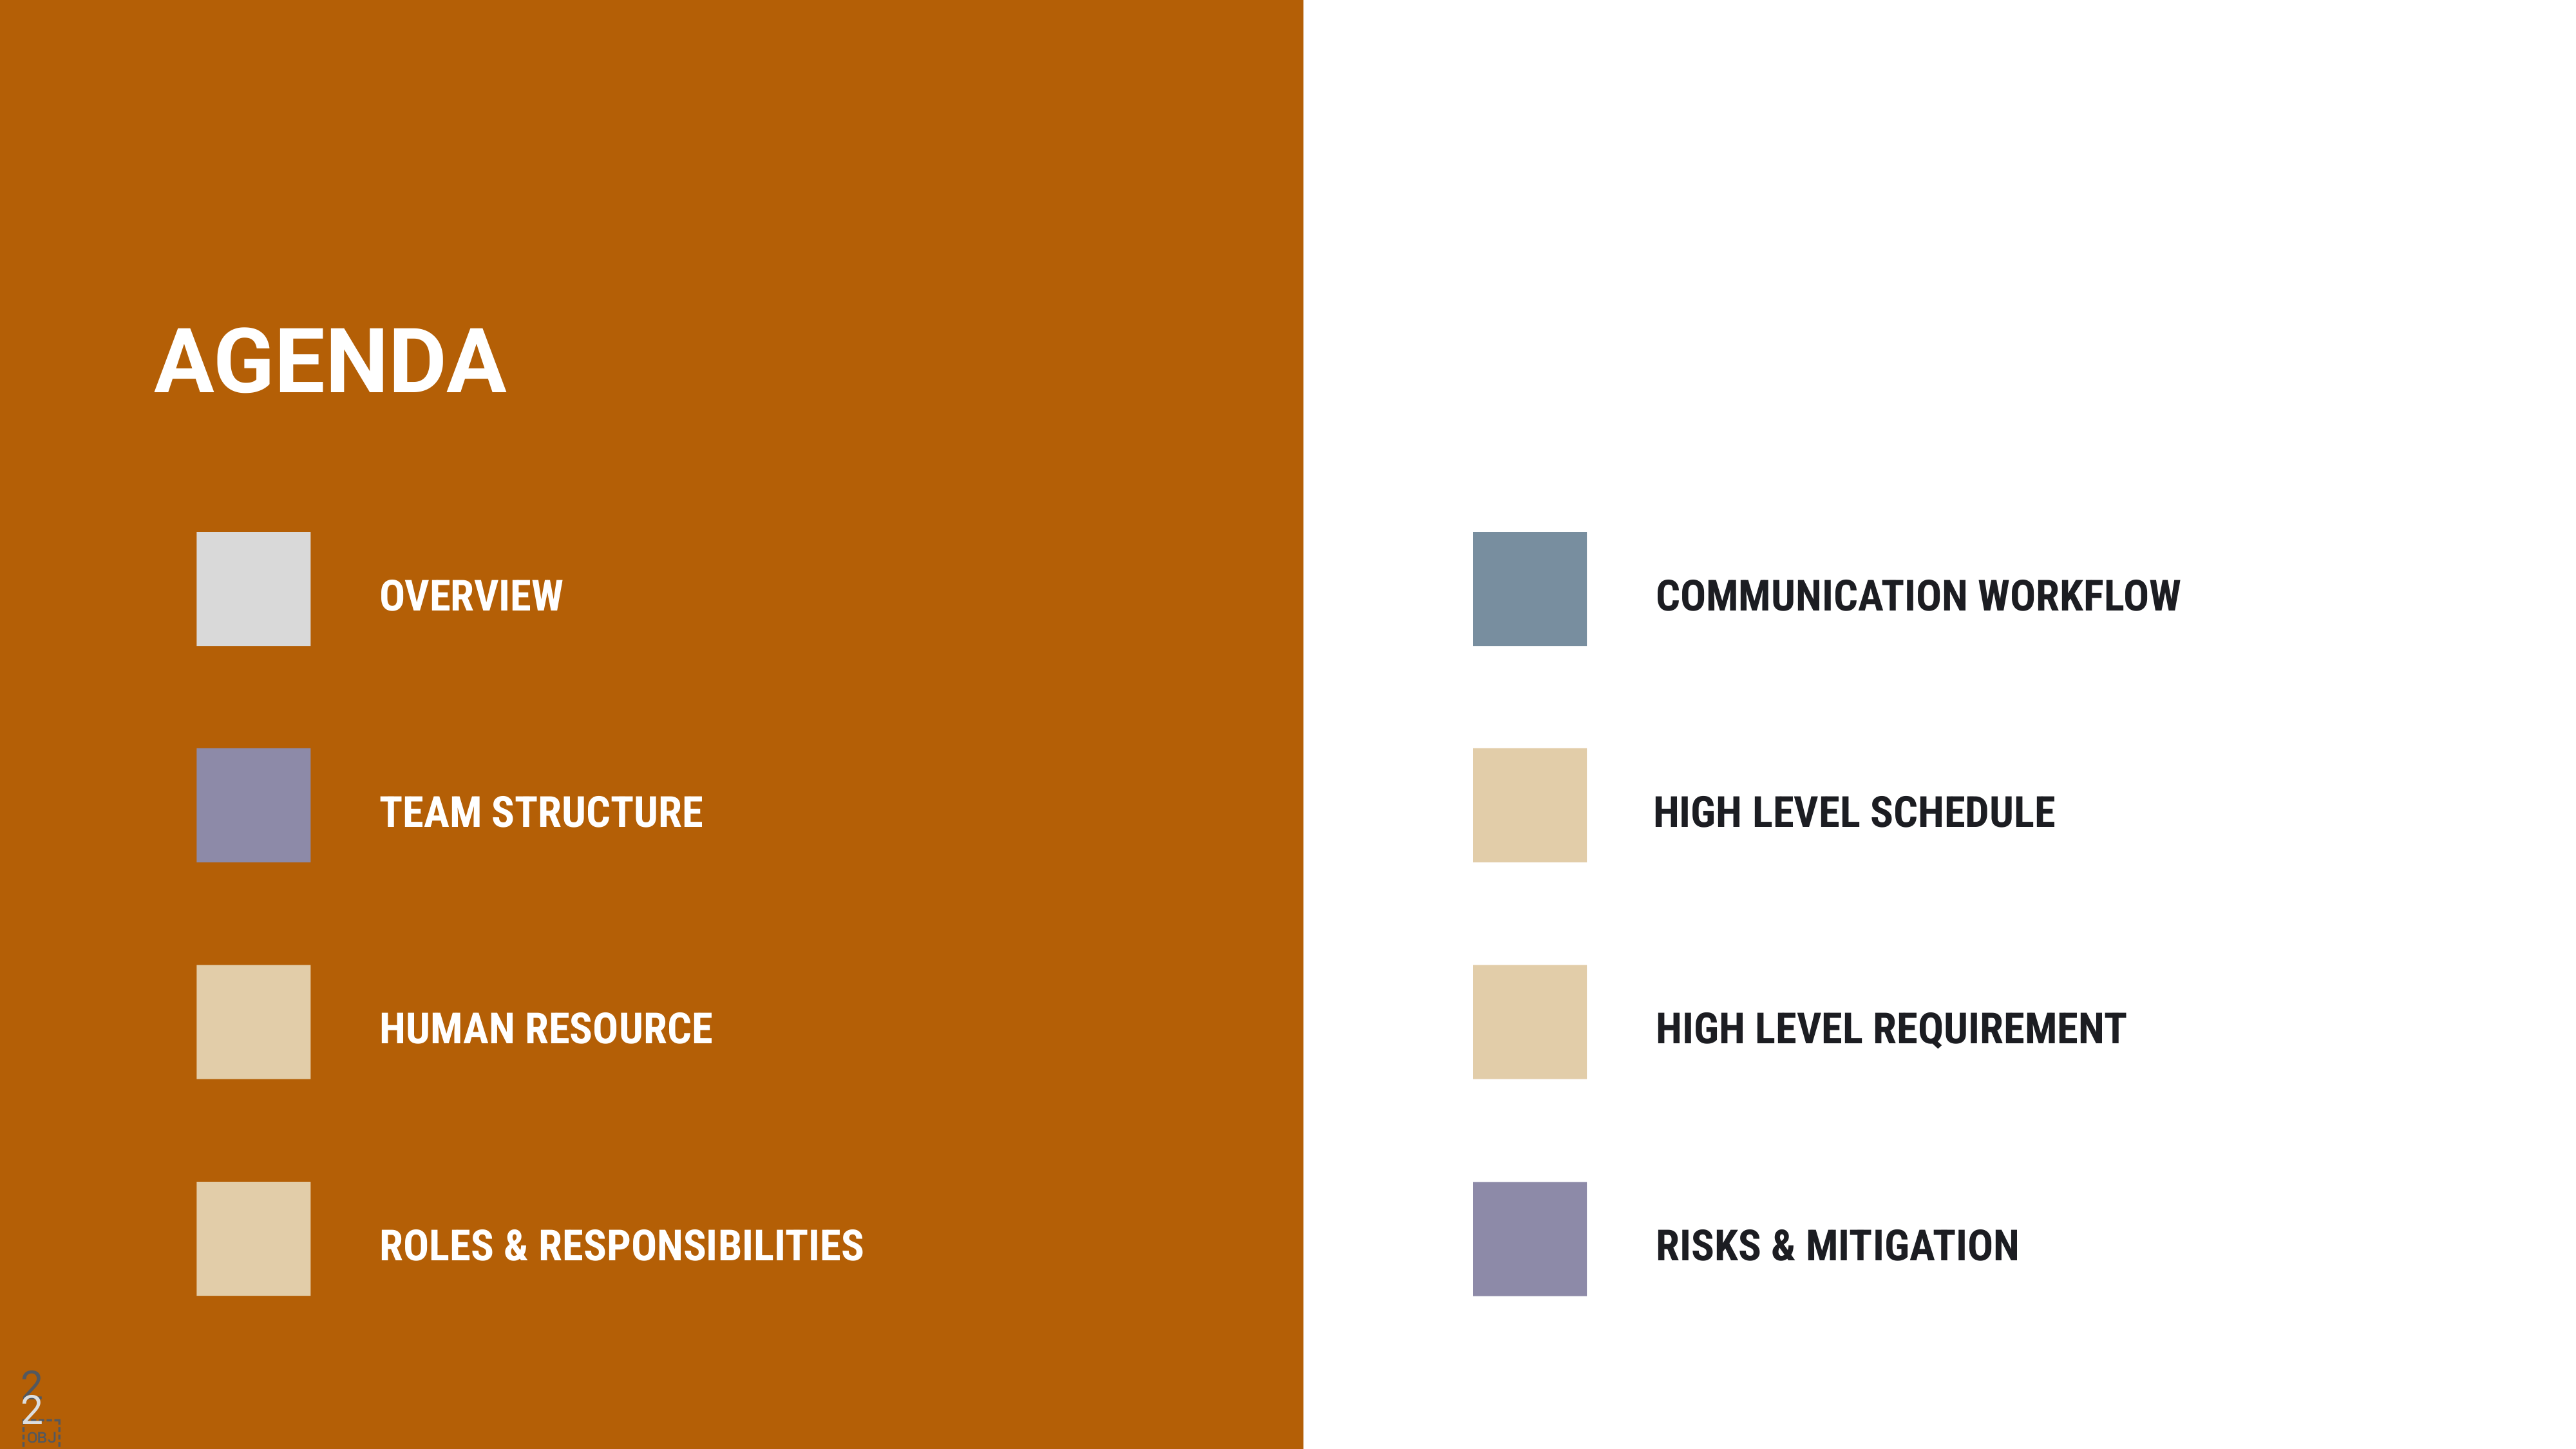

AGENDA

OVERVIEW
COMMUNICATION WORKFLOW

TEAM STRUCTURE
HIGH LEVEL SCHEDULE

HUMAN RESOURCE
HIGH LEVEL REQUIREMENT

ROLES & RESPONSIBILITIES
RISKS & MITIGATION
2
2￼